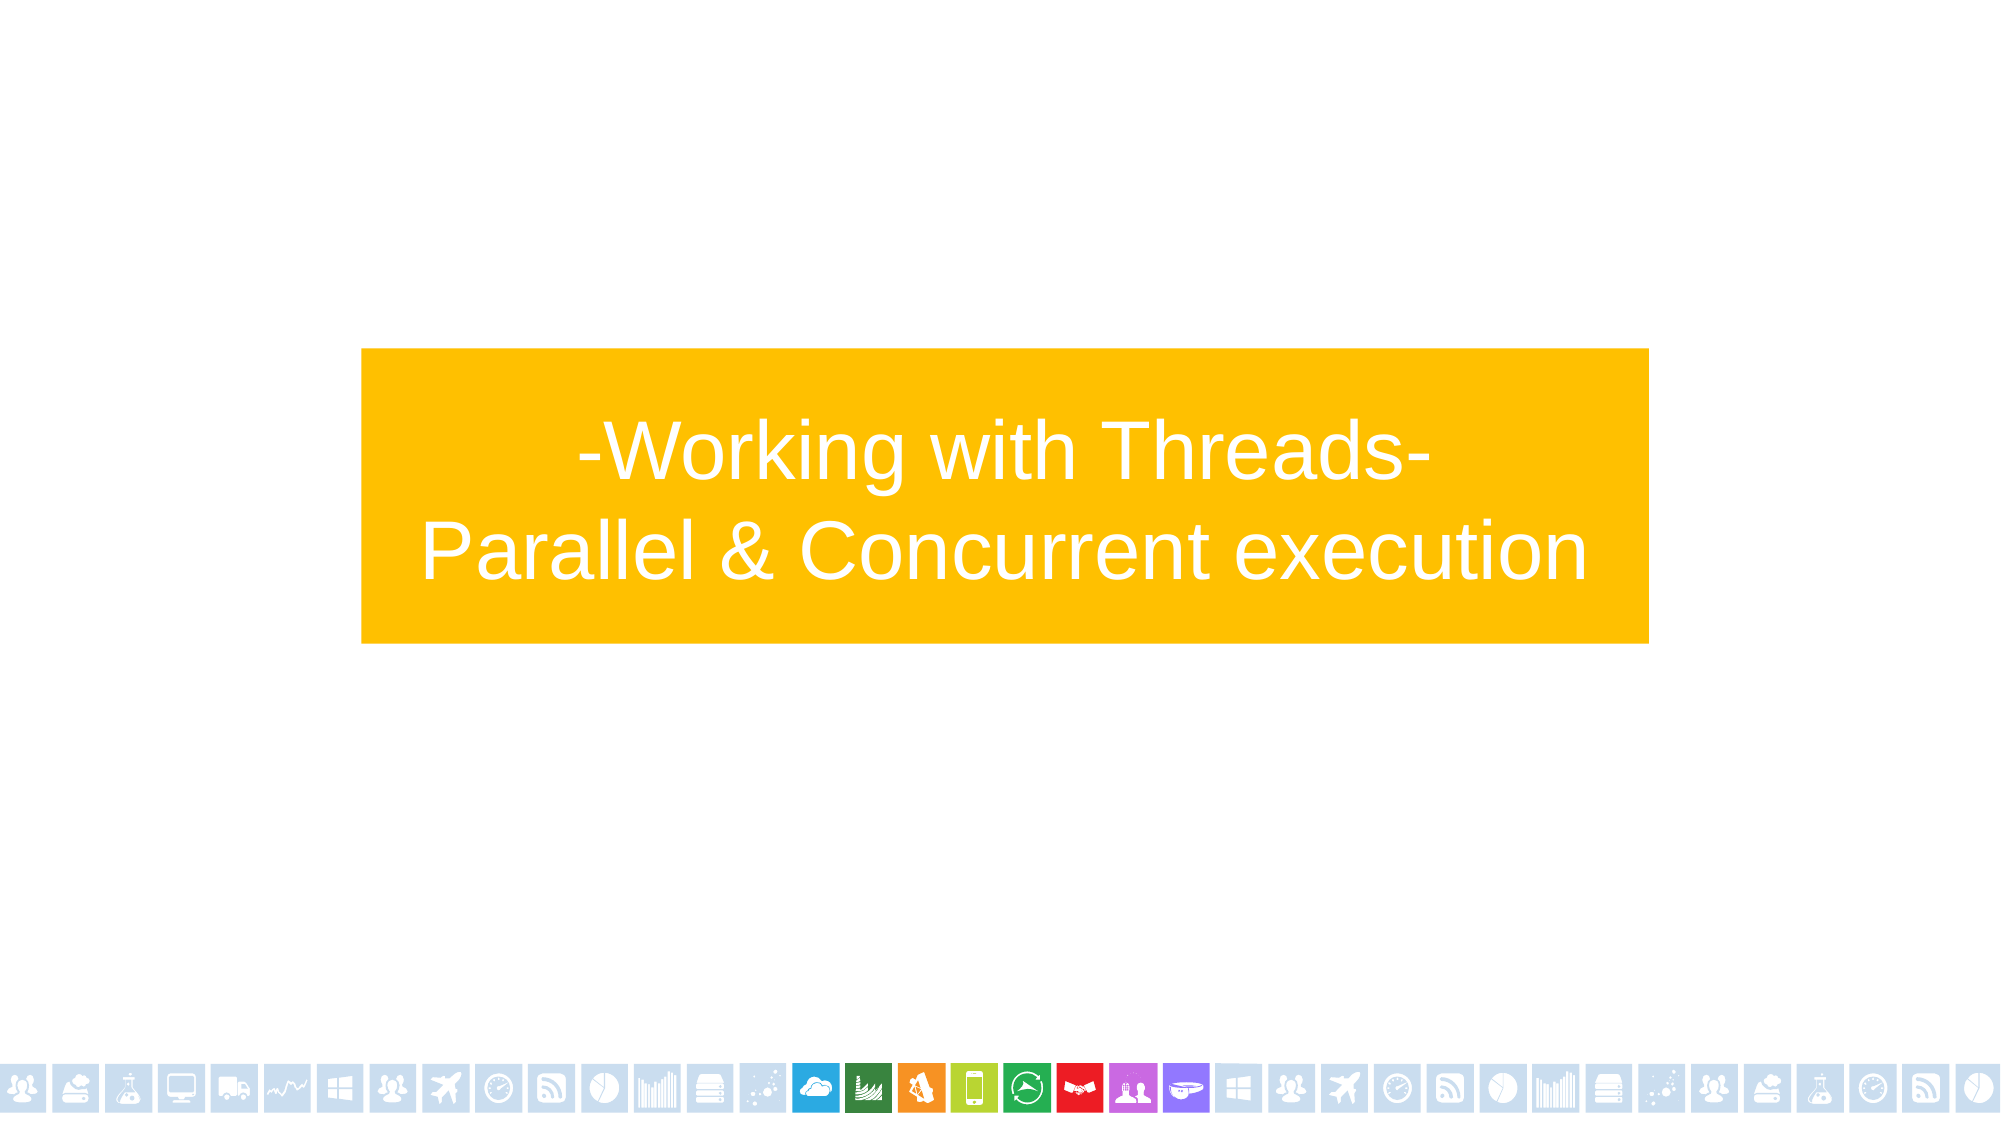

-Working with Threads-
Parallel & Concurrent execution